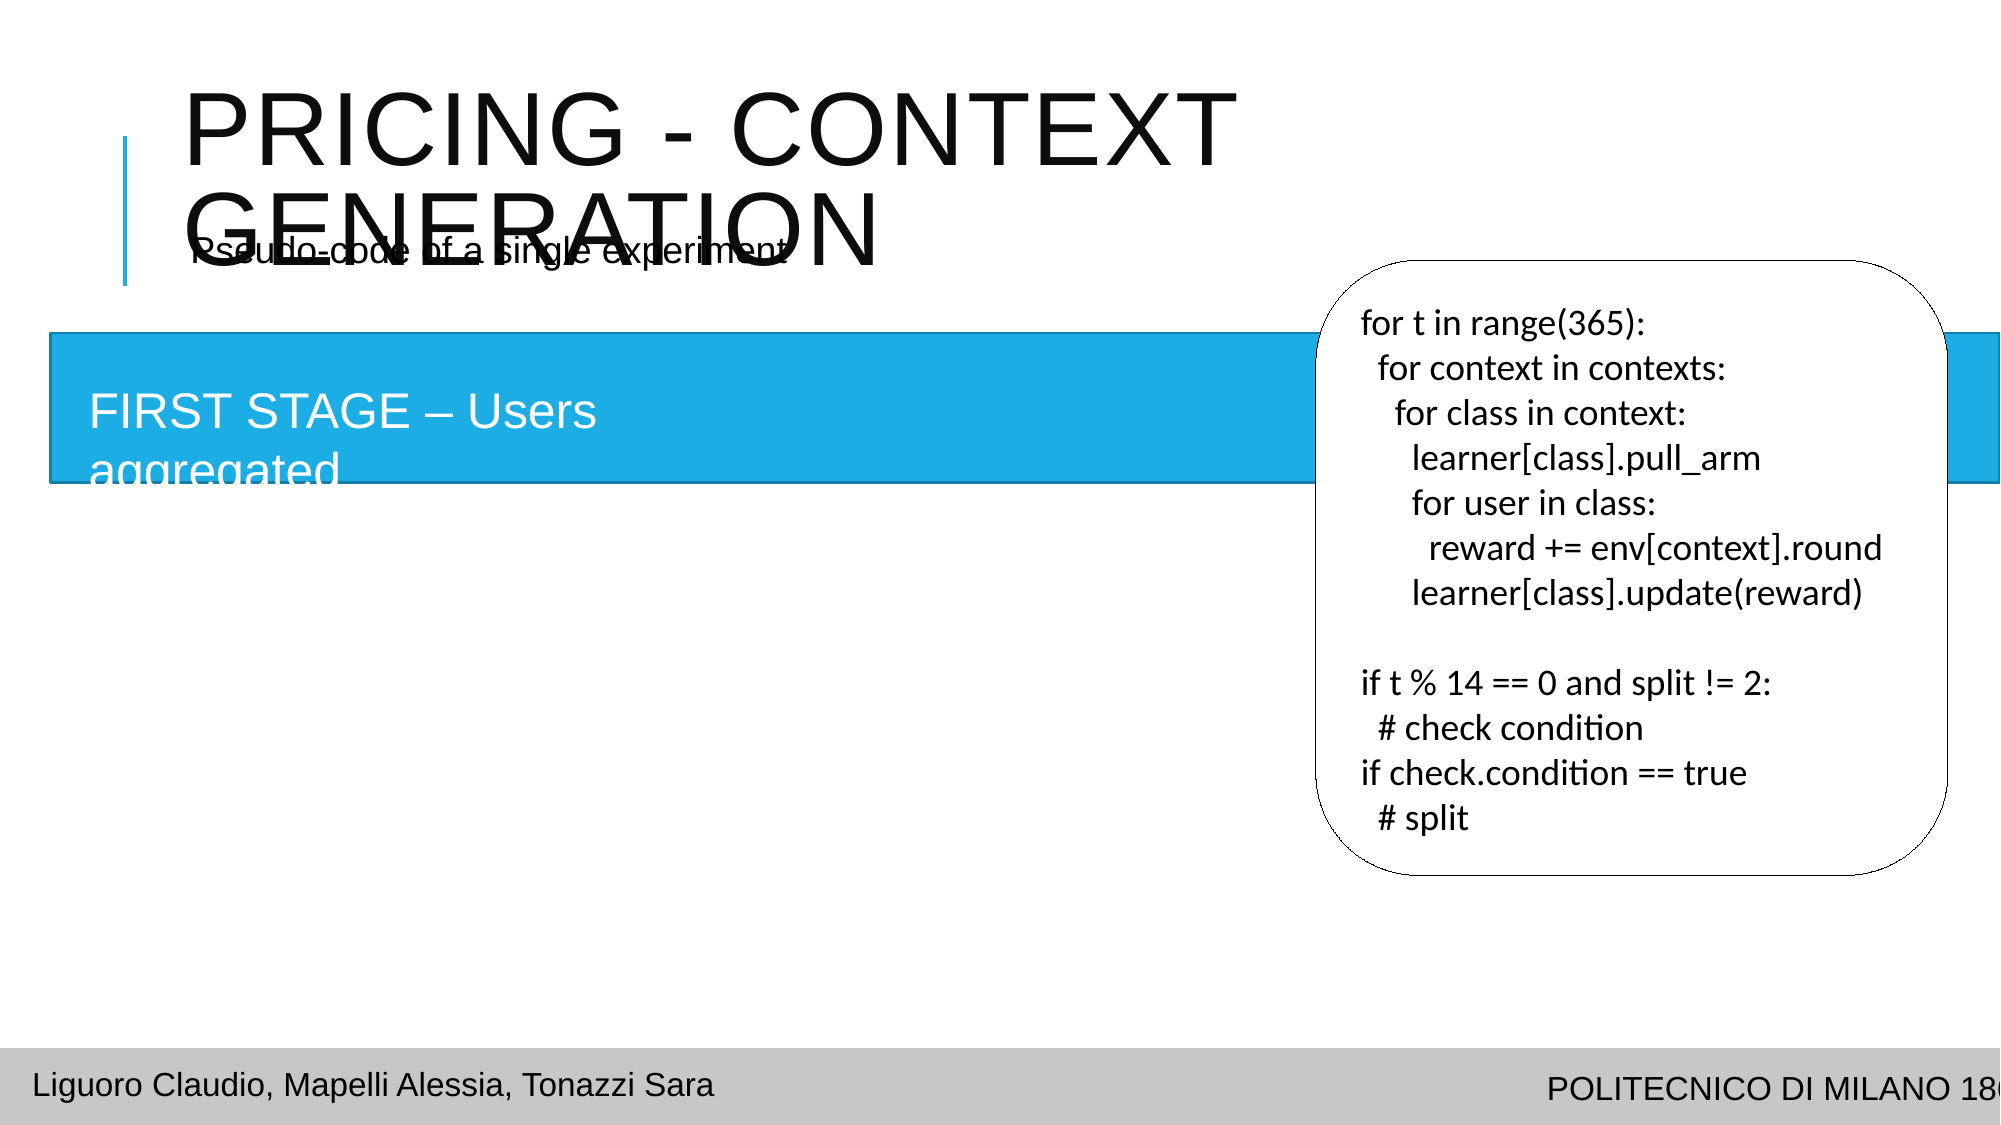

# Pricing - context generation
Pseudo-code of a single experiment
for t in range(365):
  for context in contexts:
    for class in context:
      learner[class].pull_arm
      for user in class:
        reward += env[context].round
      learner[class].update(reward)

if t % 14 == 0 and split != 2:
  # check condition
if check.condition == true
  # split

FIRST STAGE – Users aggregated

Liguoro Claudio, Mapelli Alessia, Tonazzi Sara
POLITECNICO DI MILANO 1863